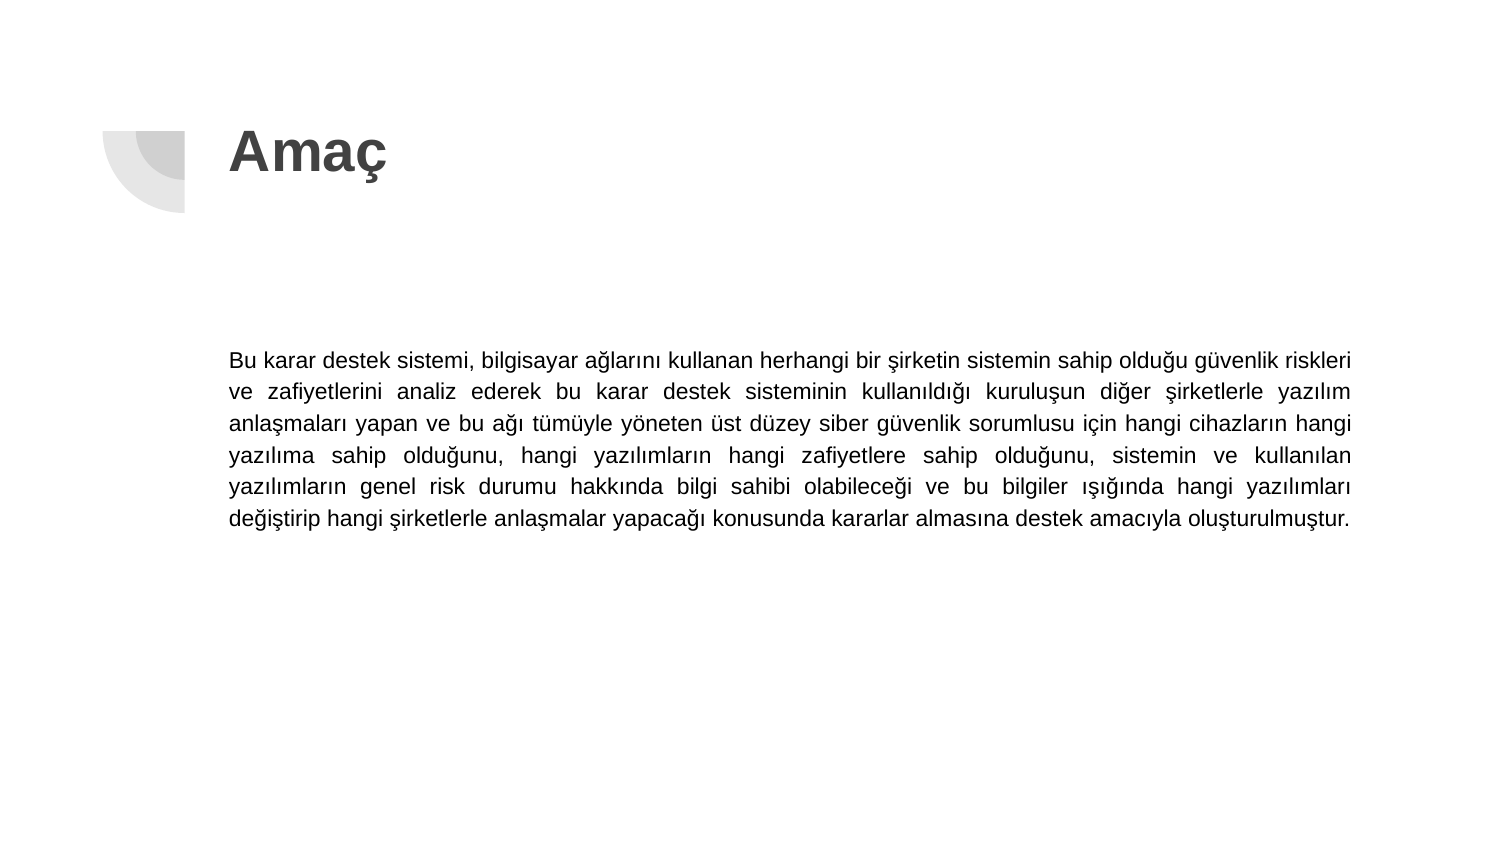

# Amaç
Bu karar destek sistemi, bilgisayar ağlarını kullanan herhangi bir şirketin sistemin sahip olduğu güvenlik riskleri ve zafiyetlerini analiz ederek bu karar destek sisteminin kullanıldığı kuruluşun diğer şirketlerle yazılım anlaşmaları yapan ve bu ağı tümüyle yöneten üst düzey siber güvenlik sorumlusu için hangi cihazların hangi yazılıma sahip olduğunu, hangi yazılımların hangi zafiyetlere sahip olduğunu, sistemin ve kullanılan yazılımların genel risk durumu hakkında bilgi sahibi olabileceği ve bu bilgiler ışığında hangi yazılımları değiştirip hangi şirketlerle anlaşmalar yapacağı konusunda kararlar almasına destek amacıyla oluşturulmuştur.